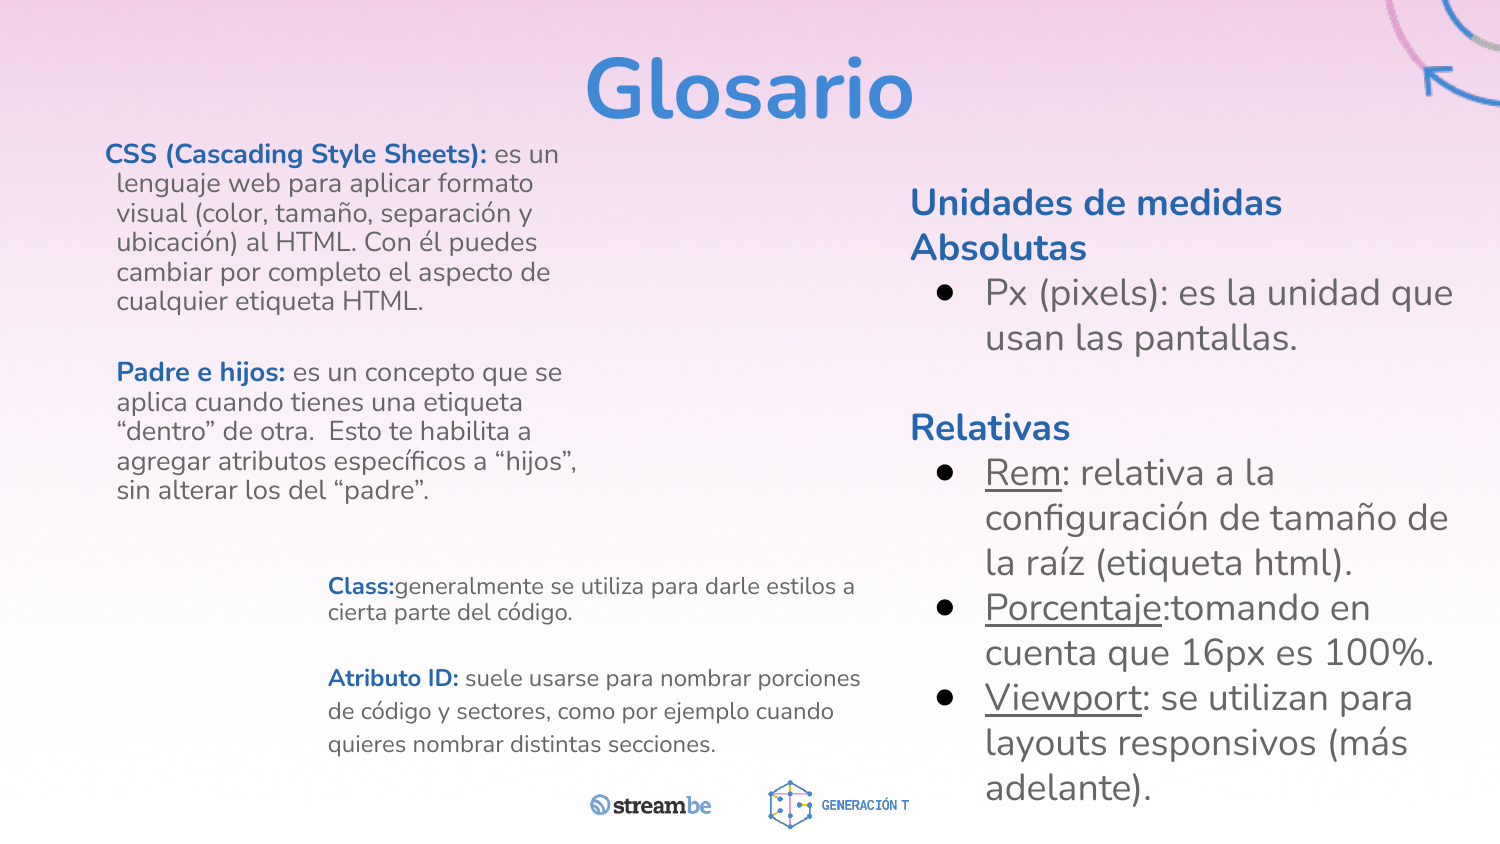

# Glosario
      CSS (Cascading Style Sheets): es un lenguaje web para aplicar formato visual (color, tamaño, separación y ubicación) al HTML. Con él puedes cambiar por completo el aspecto de cualquier etiqueta HTML.
Padre e hijos: es un concepto que se aplica cuando tienes una etiqueta “dentro” de otra.  Esto te habilita a agregar atributos específicos a “hijos”, sin alterar los del “padre”.

Unidades de medidas
Absolutas
Px (pixels): es la unidad que usan las pantallas.

Relativas
Rem: relativa a la configuración de tamaño de la raíz (etiqueta html).
Porcentaje:tomando en cuenta que 16px es 100%.
Viewport: se utilizan para layouts responsivos (más adelante).
Class:generalmente se utiliza para darle estilos a cierta parte del código.

Atributo ID: suele usarse para nombrar porciones de código y sectores, como por ejemplo cuando quieres nombrar distintas secciones.